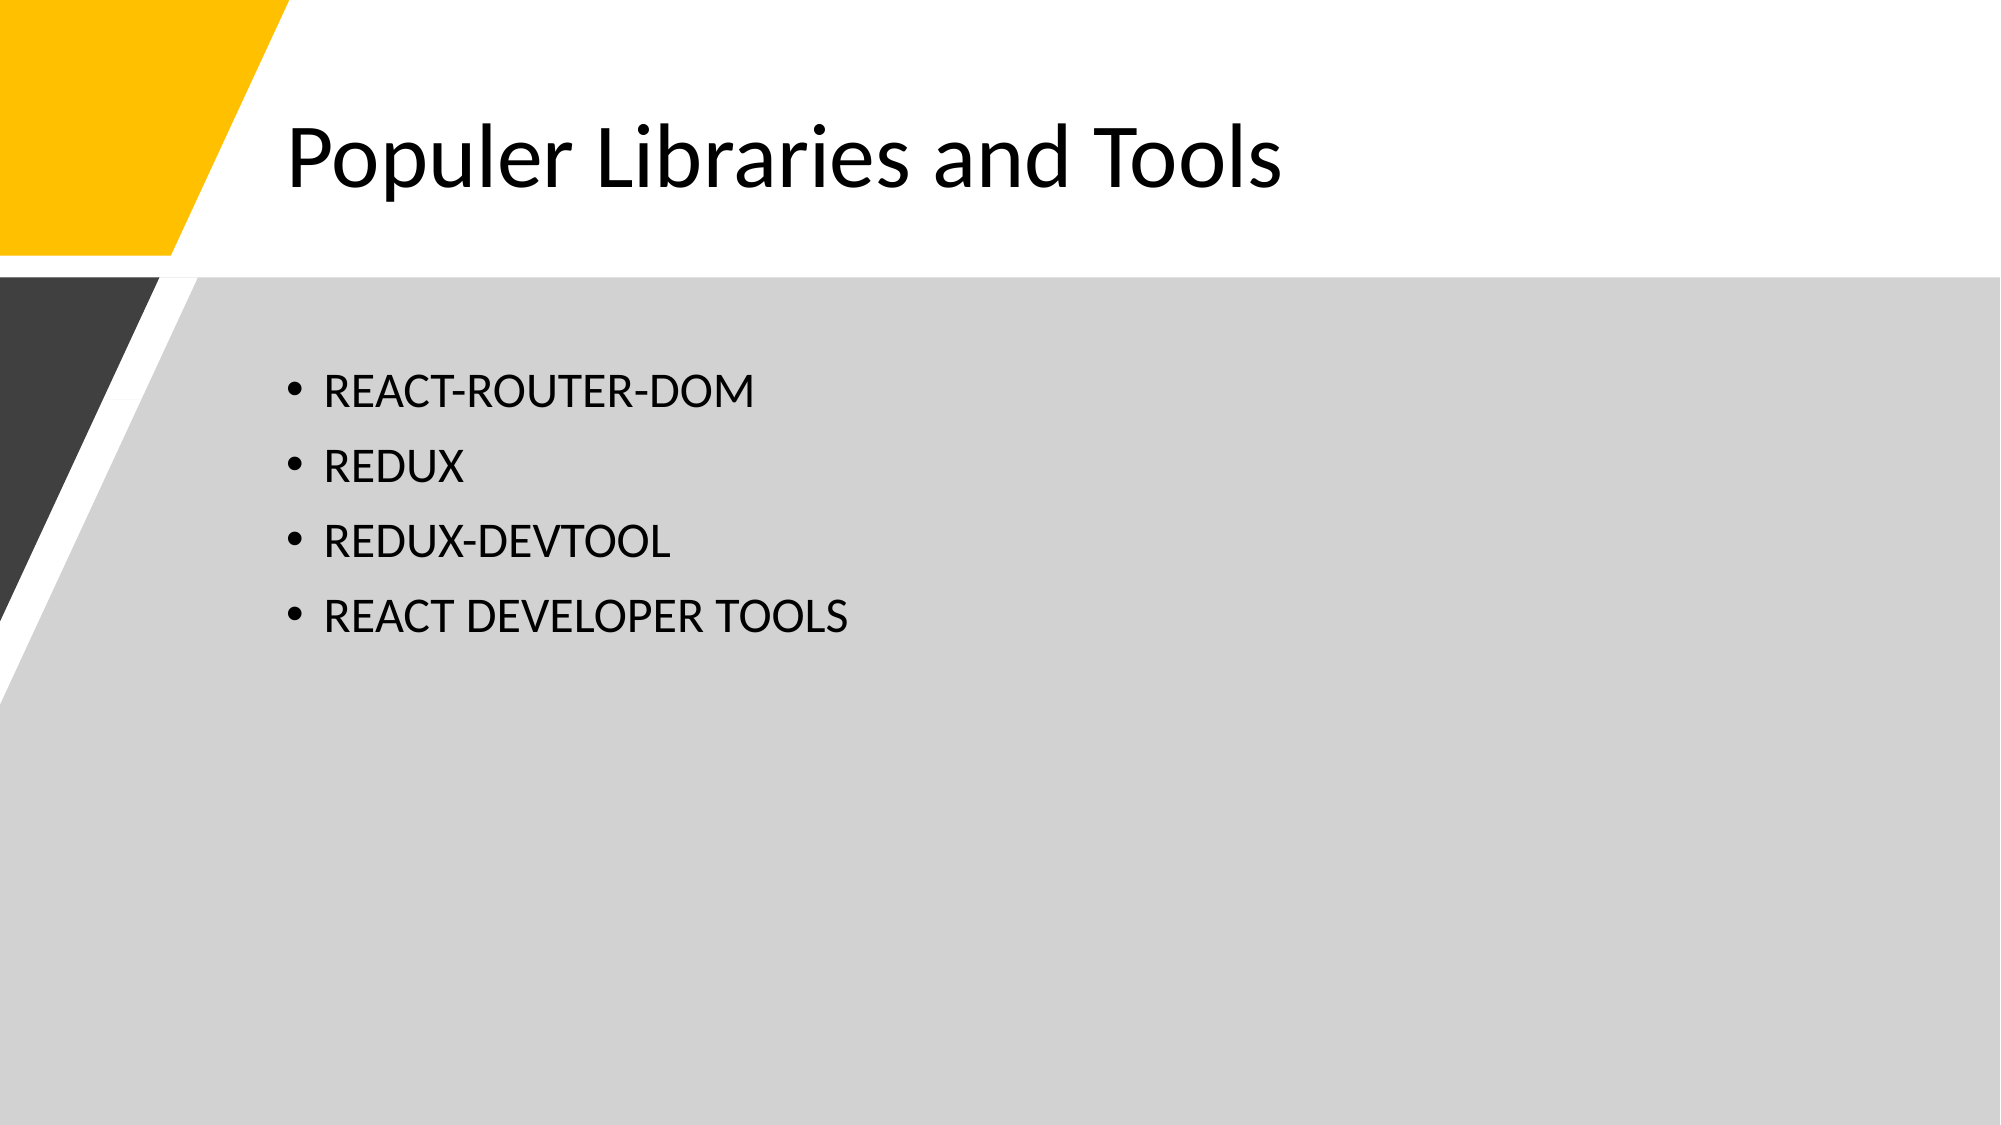

# Populer Libraries and Tools

REACT-ROUTER-DOM
REDUX
REDUX-DEVTOOL
REACT DEVELOPER TOOLS